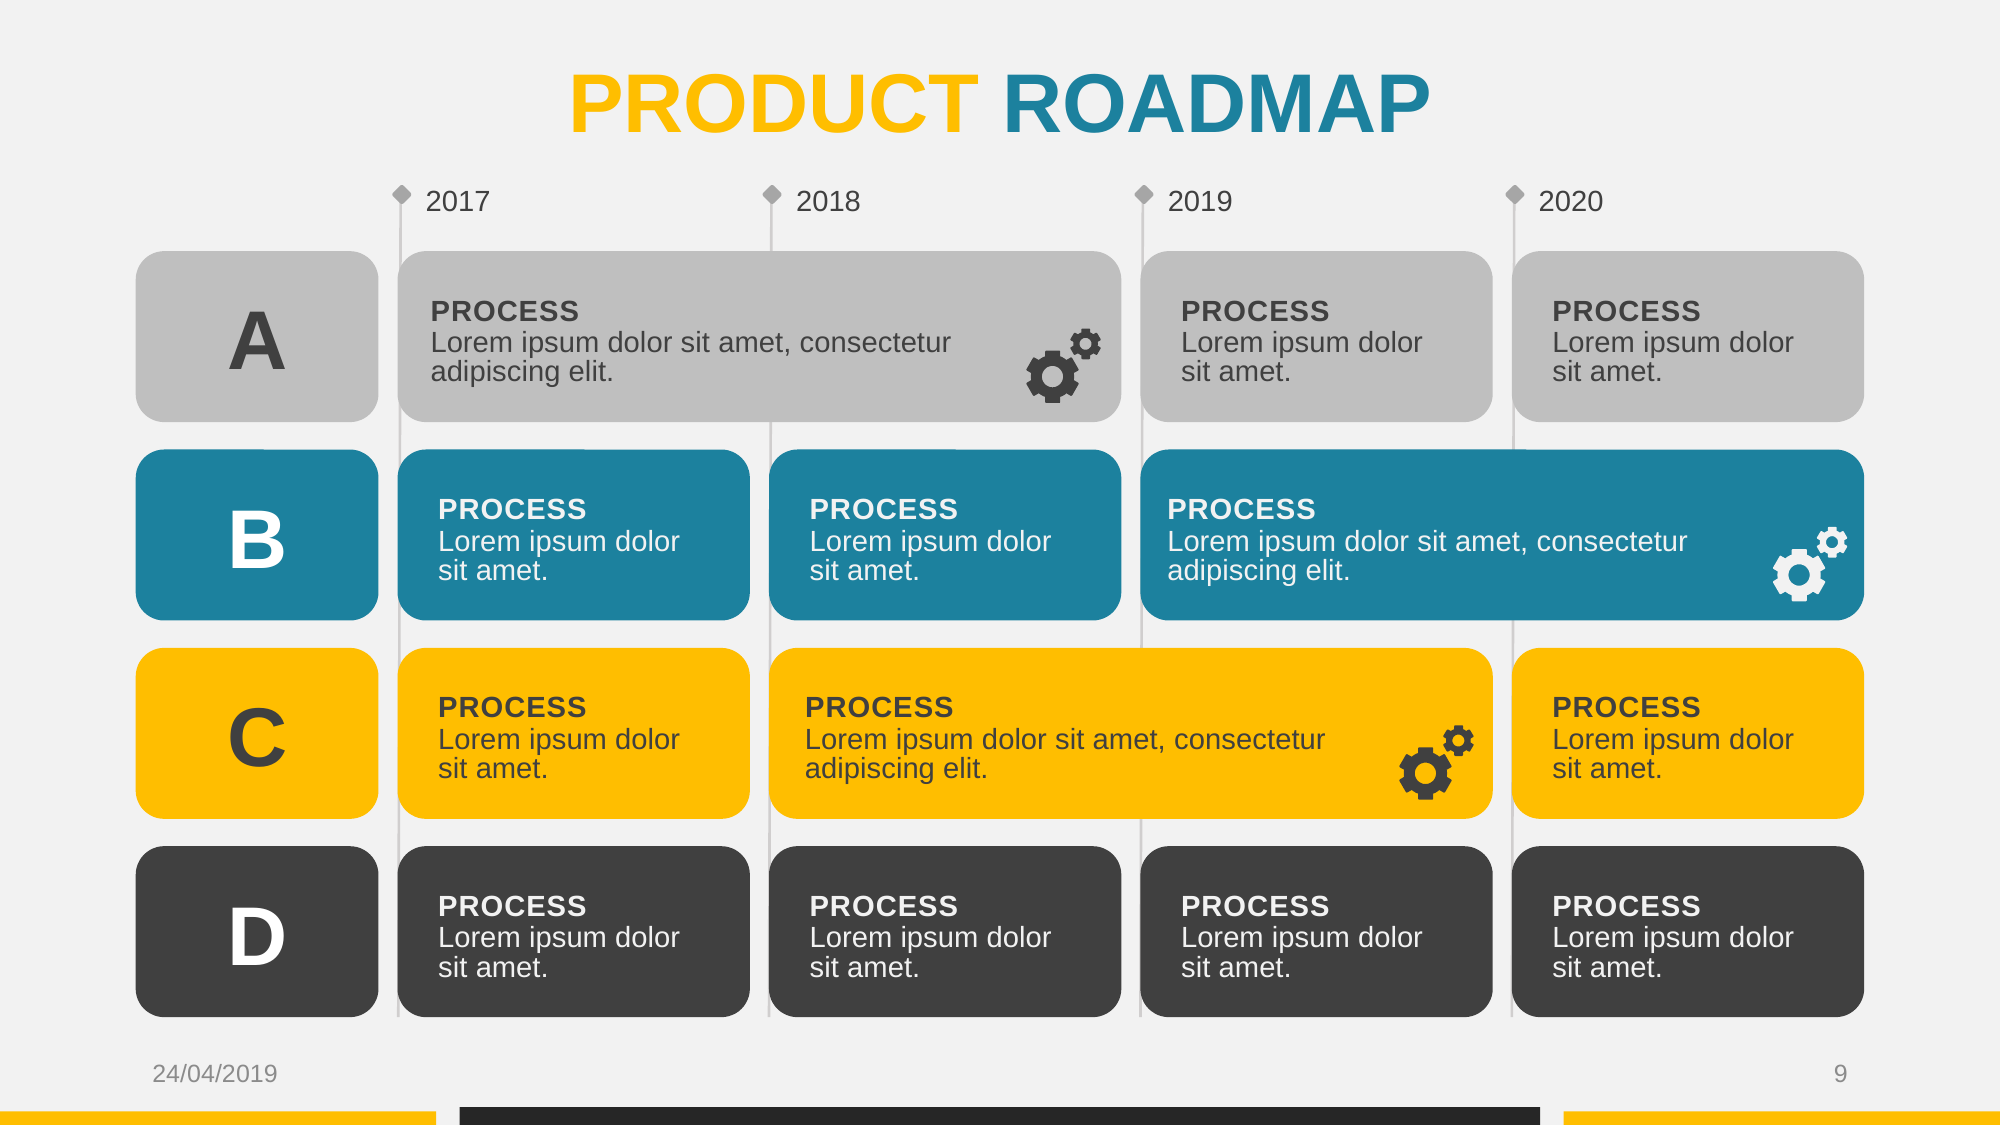

PRODUCT ROADMAP
2017

2018

2019

2020

A

PROCESS
Lorem ipsum dolor sit amet, consectetur adipiscing elit.
PROCESS
Lorem ipsum dolor sit amet.
PROCESS
Lorem ipsum dolor sit amet.

B

PROCESS
Lorem ipsum dolor sit amet.
PROCESS
Lorem ipsum dolor sit amet.
PROCESS
Lorem ipsum dolor sit amet, consectetur adipiscing elit.

C

PROCESS
Lorem ipsum dolor sit amet.
PROCESS
Lorem ipsum dolor sit amet, consectetur adipiscing elit.
PROCESS
Lorem ipsum dolor sit amet.

D

PROCESS
Lorem ipsum dolor sit amet.
PROCESS
Lorem ipsum dolor sit amet.
PROCESS
Lorem ipsum dolor sit amet.
PROCESS
Lorem ipsum dolor sit amet.
24/04/2019
9